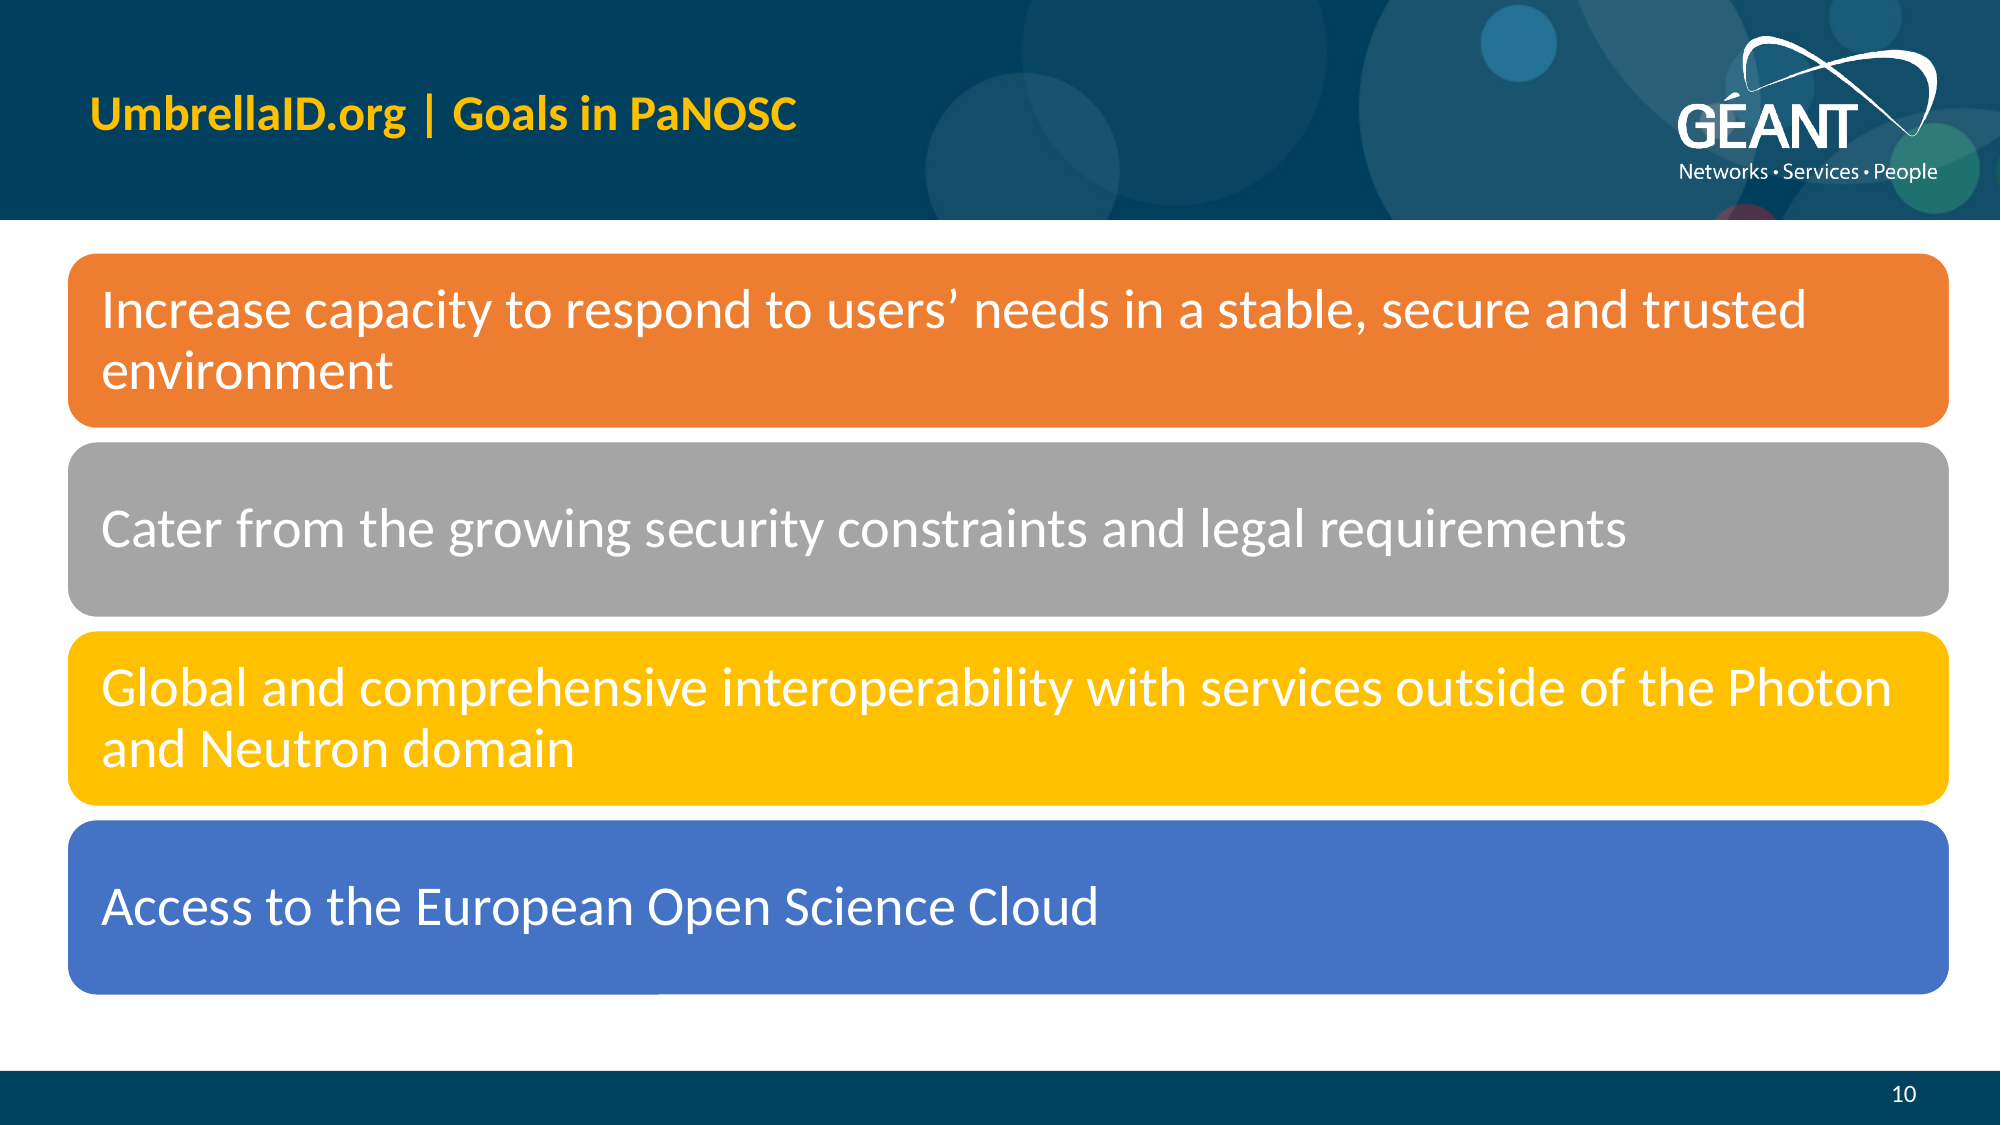

# UmbrellaID.org | Goals in PaNOSC
Increase capacity to respond to users’ needs in a stable, secure and trusted environment
Cater from the growing security constraints and legal requirements
Global and comprehensive interoperability with services outside of the Photon and Neutron domain
Access to the European Open Science Cloud
10